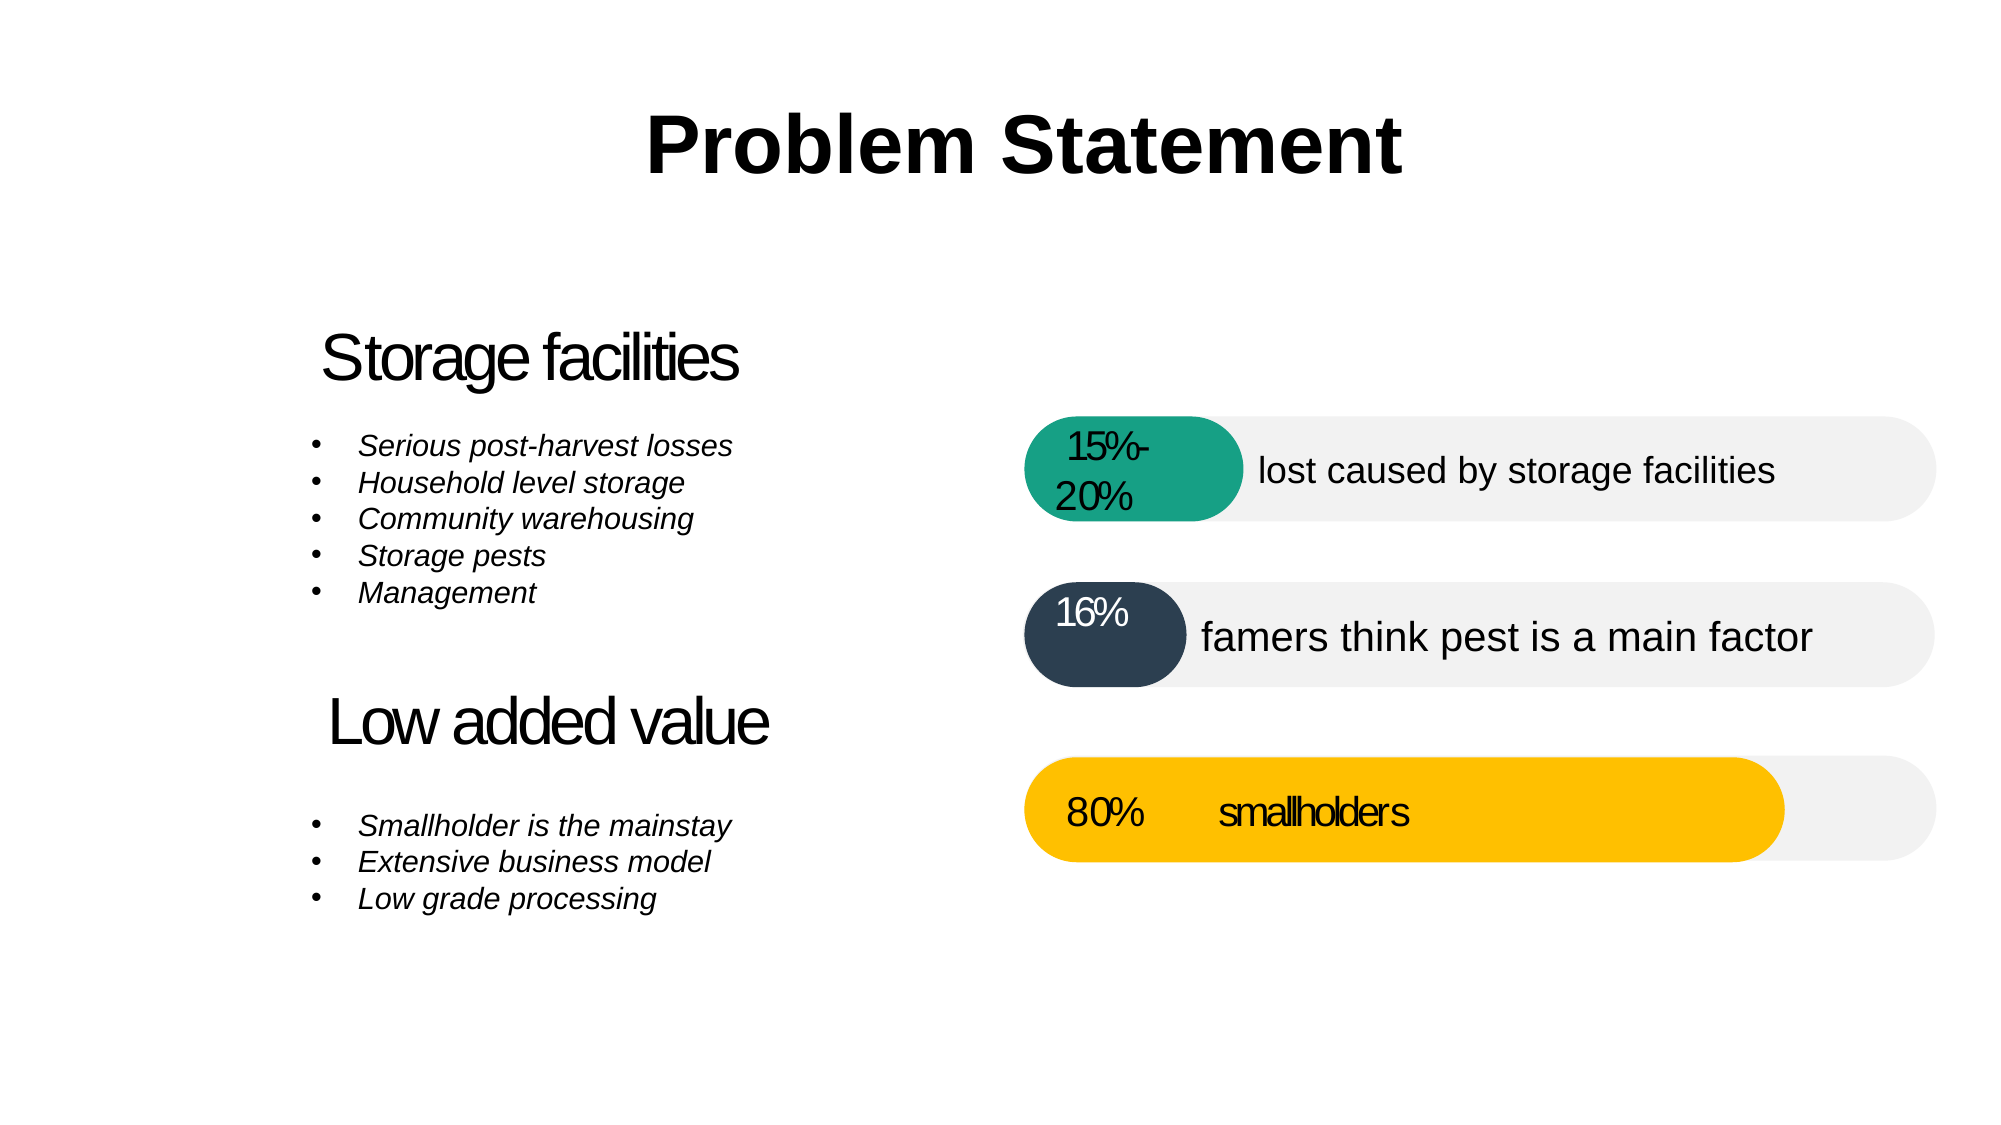

Problem Statement
Storage facilities

 15%-20%
Serious post-harvest losses
Household level storage
Community warehousing
Storage pests
Management
lost caused by storage facilities
16%
famers think pest is a main factor
Low added value
 80%          smallholders
Smallholder is the mainstay
Extensive business model
Low grade processing